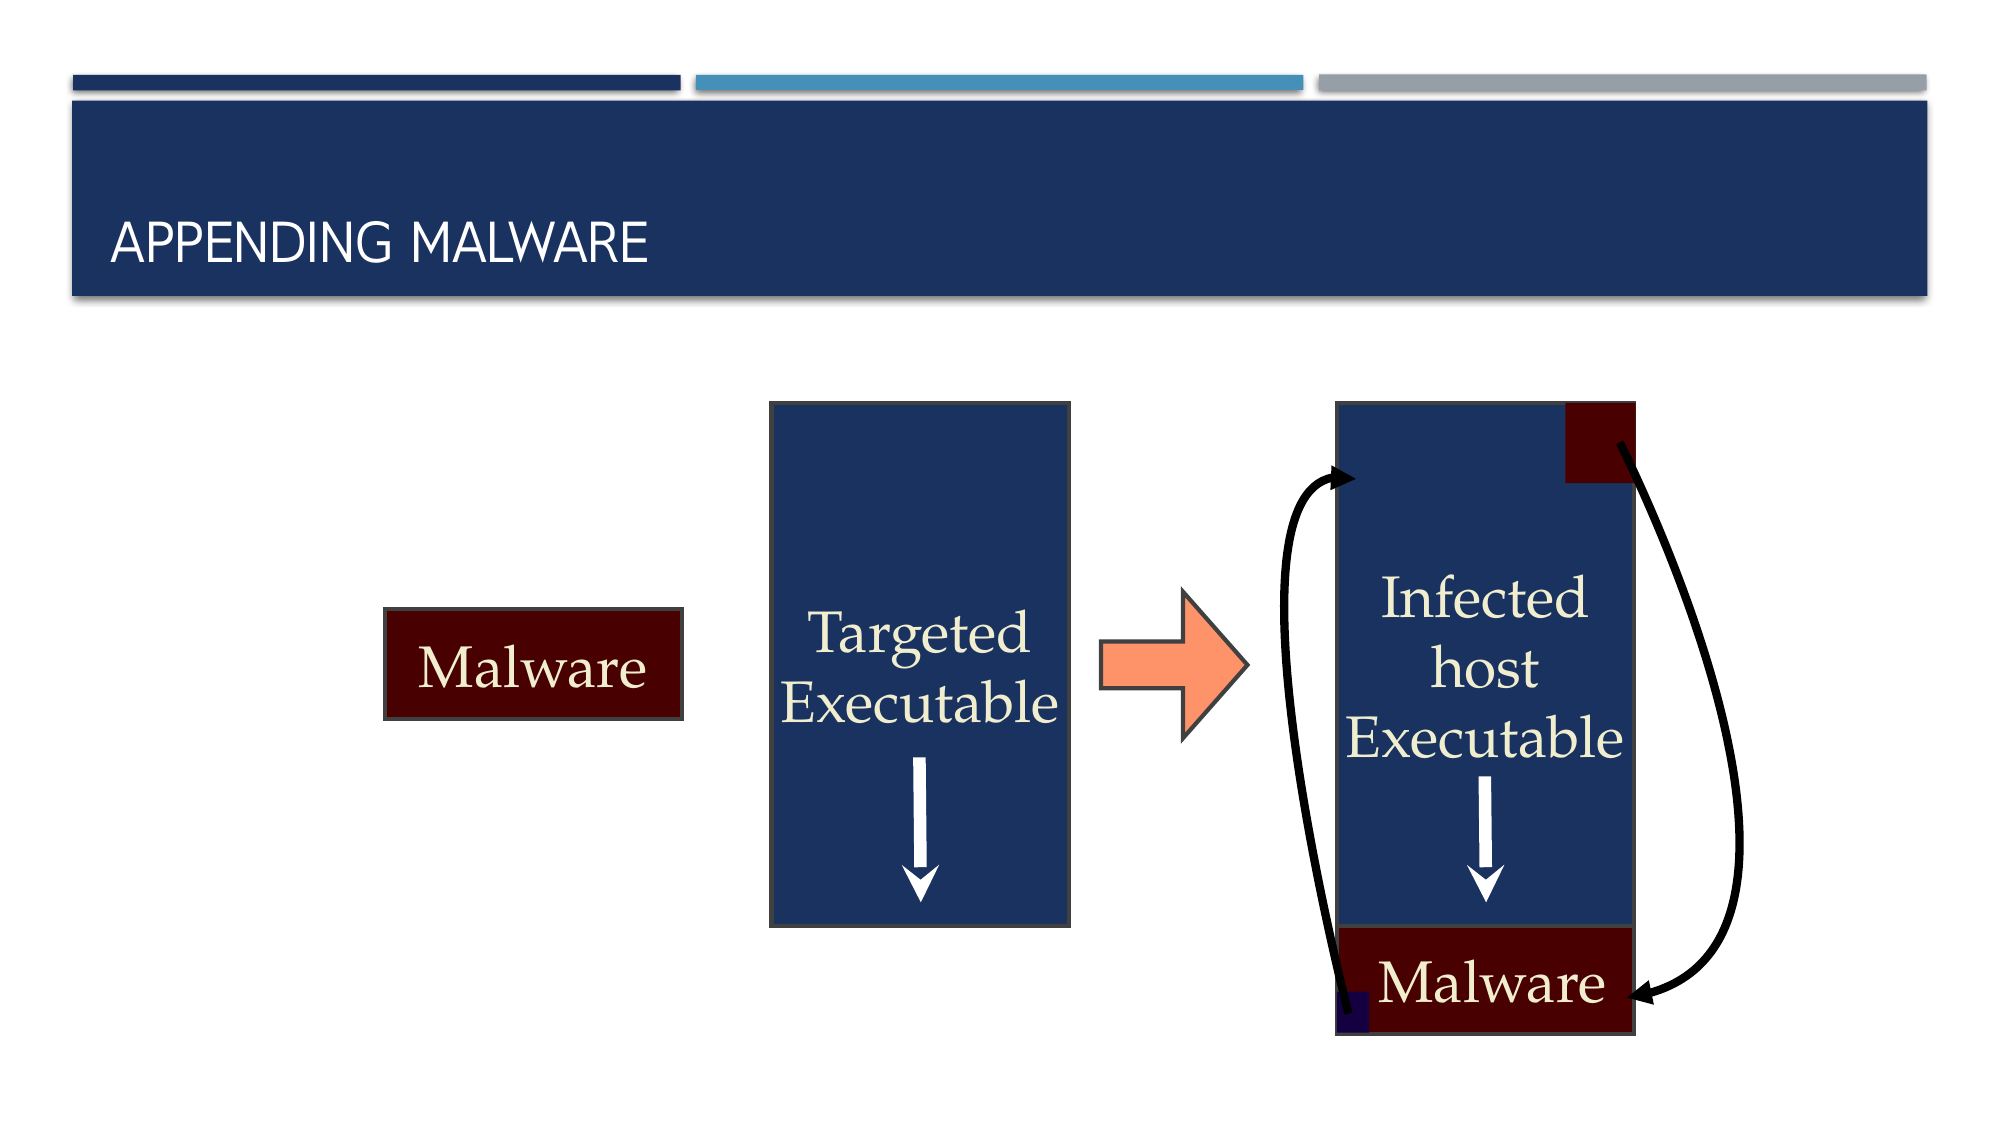

# appending malware
Targeted
Executable
Infected
host
Executable

Malware

 Malware